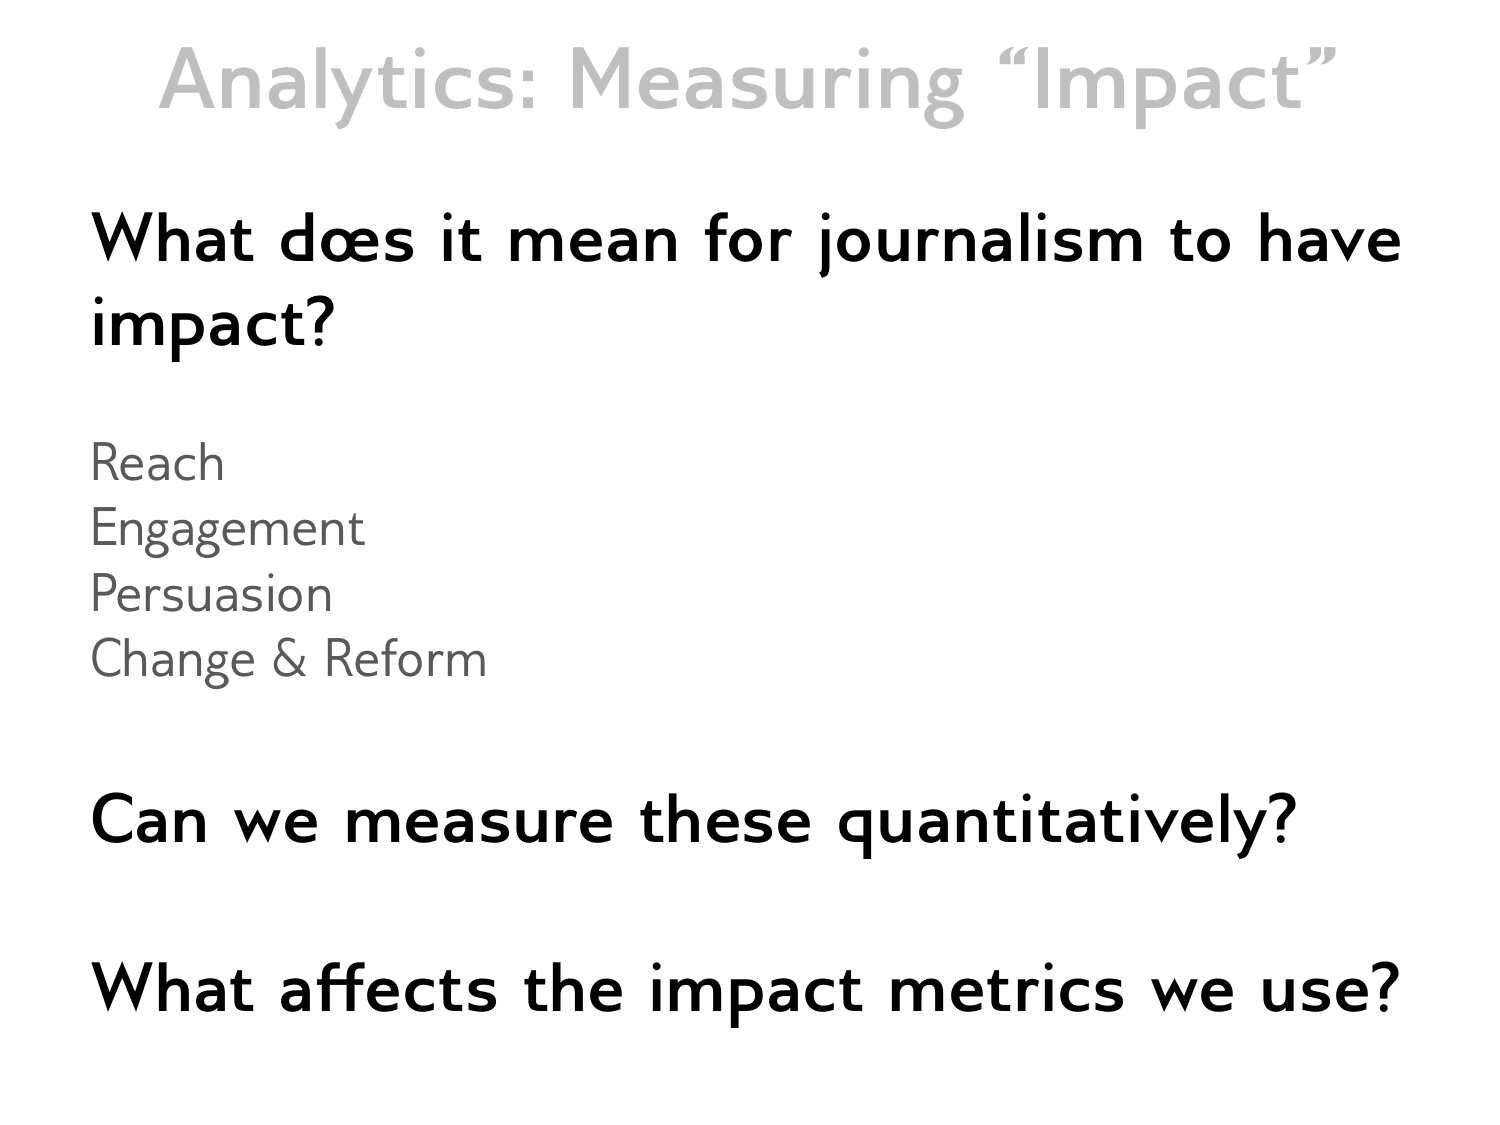

# Analytics: Measuring “Impact”
What does it mean for journalism to have impact?

Reach
Engagement
Persuasion
Change & Reform

Can we measure these quantitatively?

What affects the impact metrics we use?